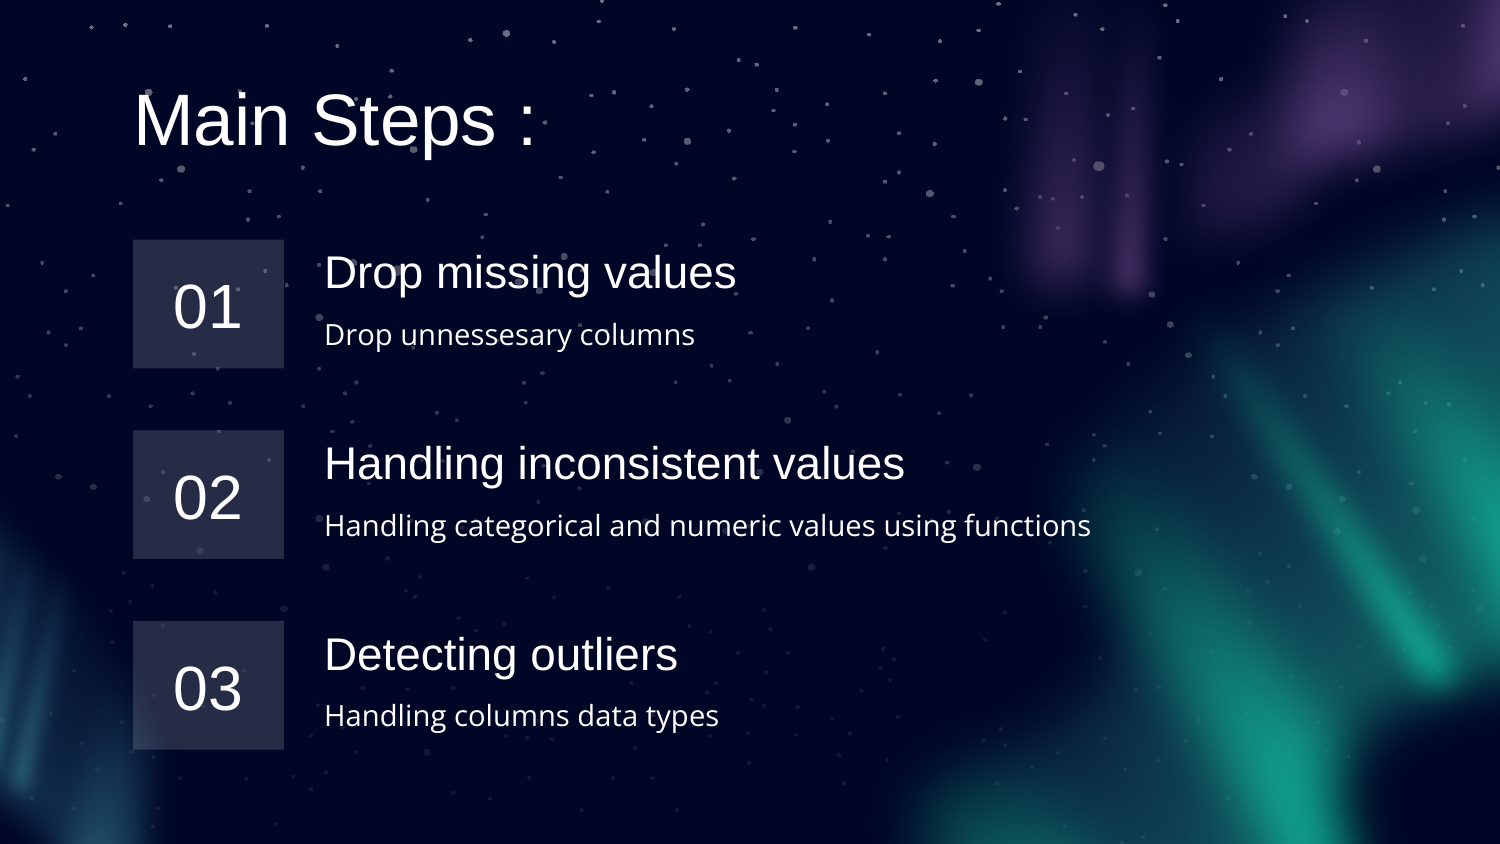

# Main Steps :
01
Drop missing values
Drop unnessesary columns
02
Handling inconsistent values
Handling categorical and numeric values using functions
03
Detecting outliers
Handling columns data types